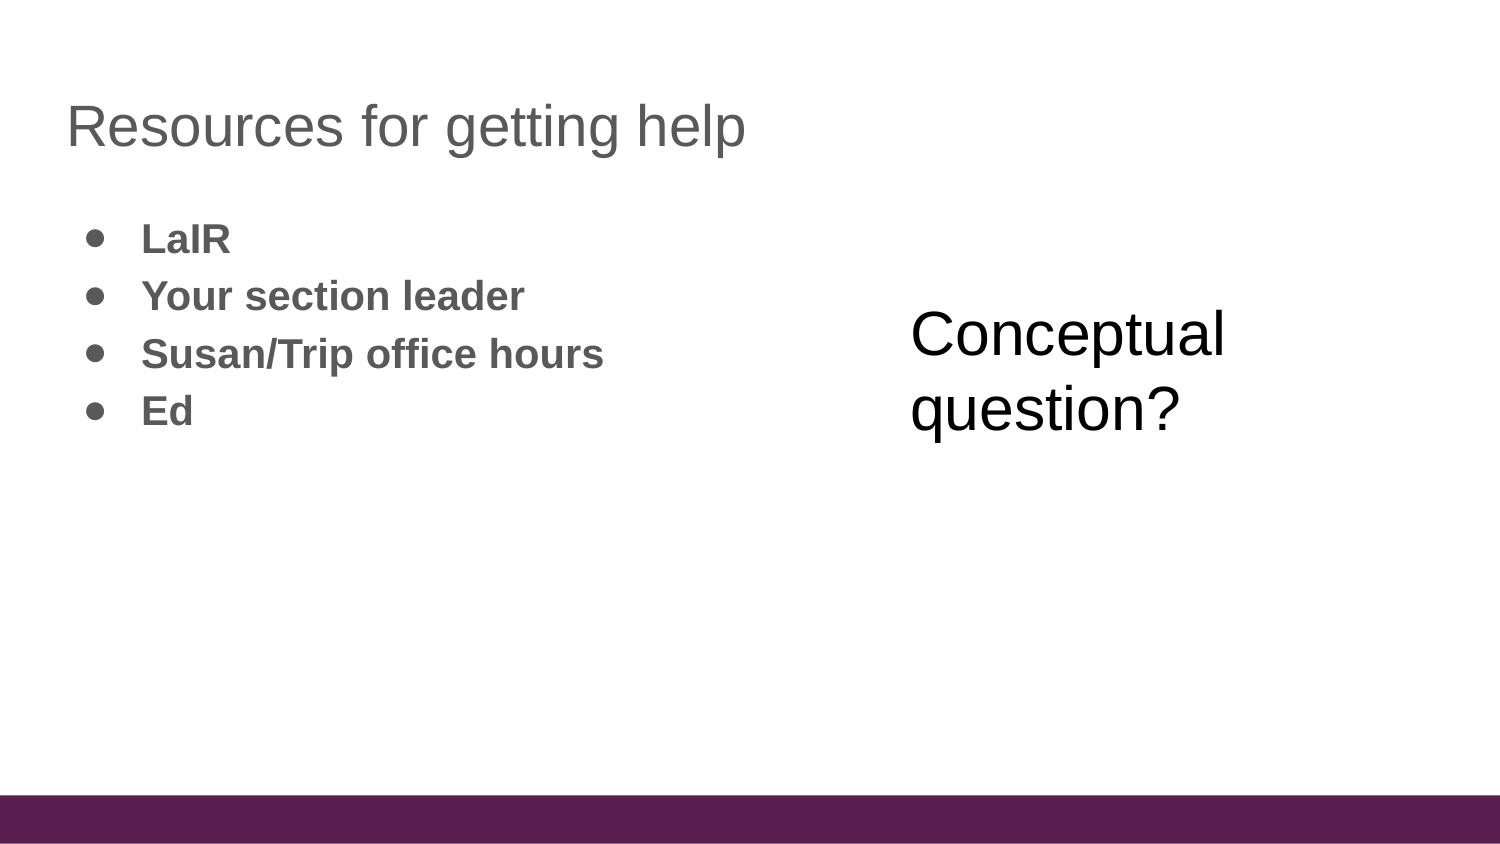

# Resources for getting help
LaIR
Your section leader
Susan/Trip office hours
Ed
Conceptual question?